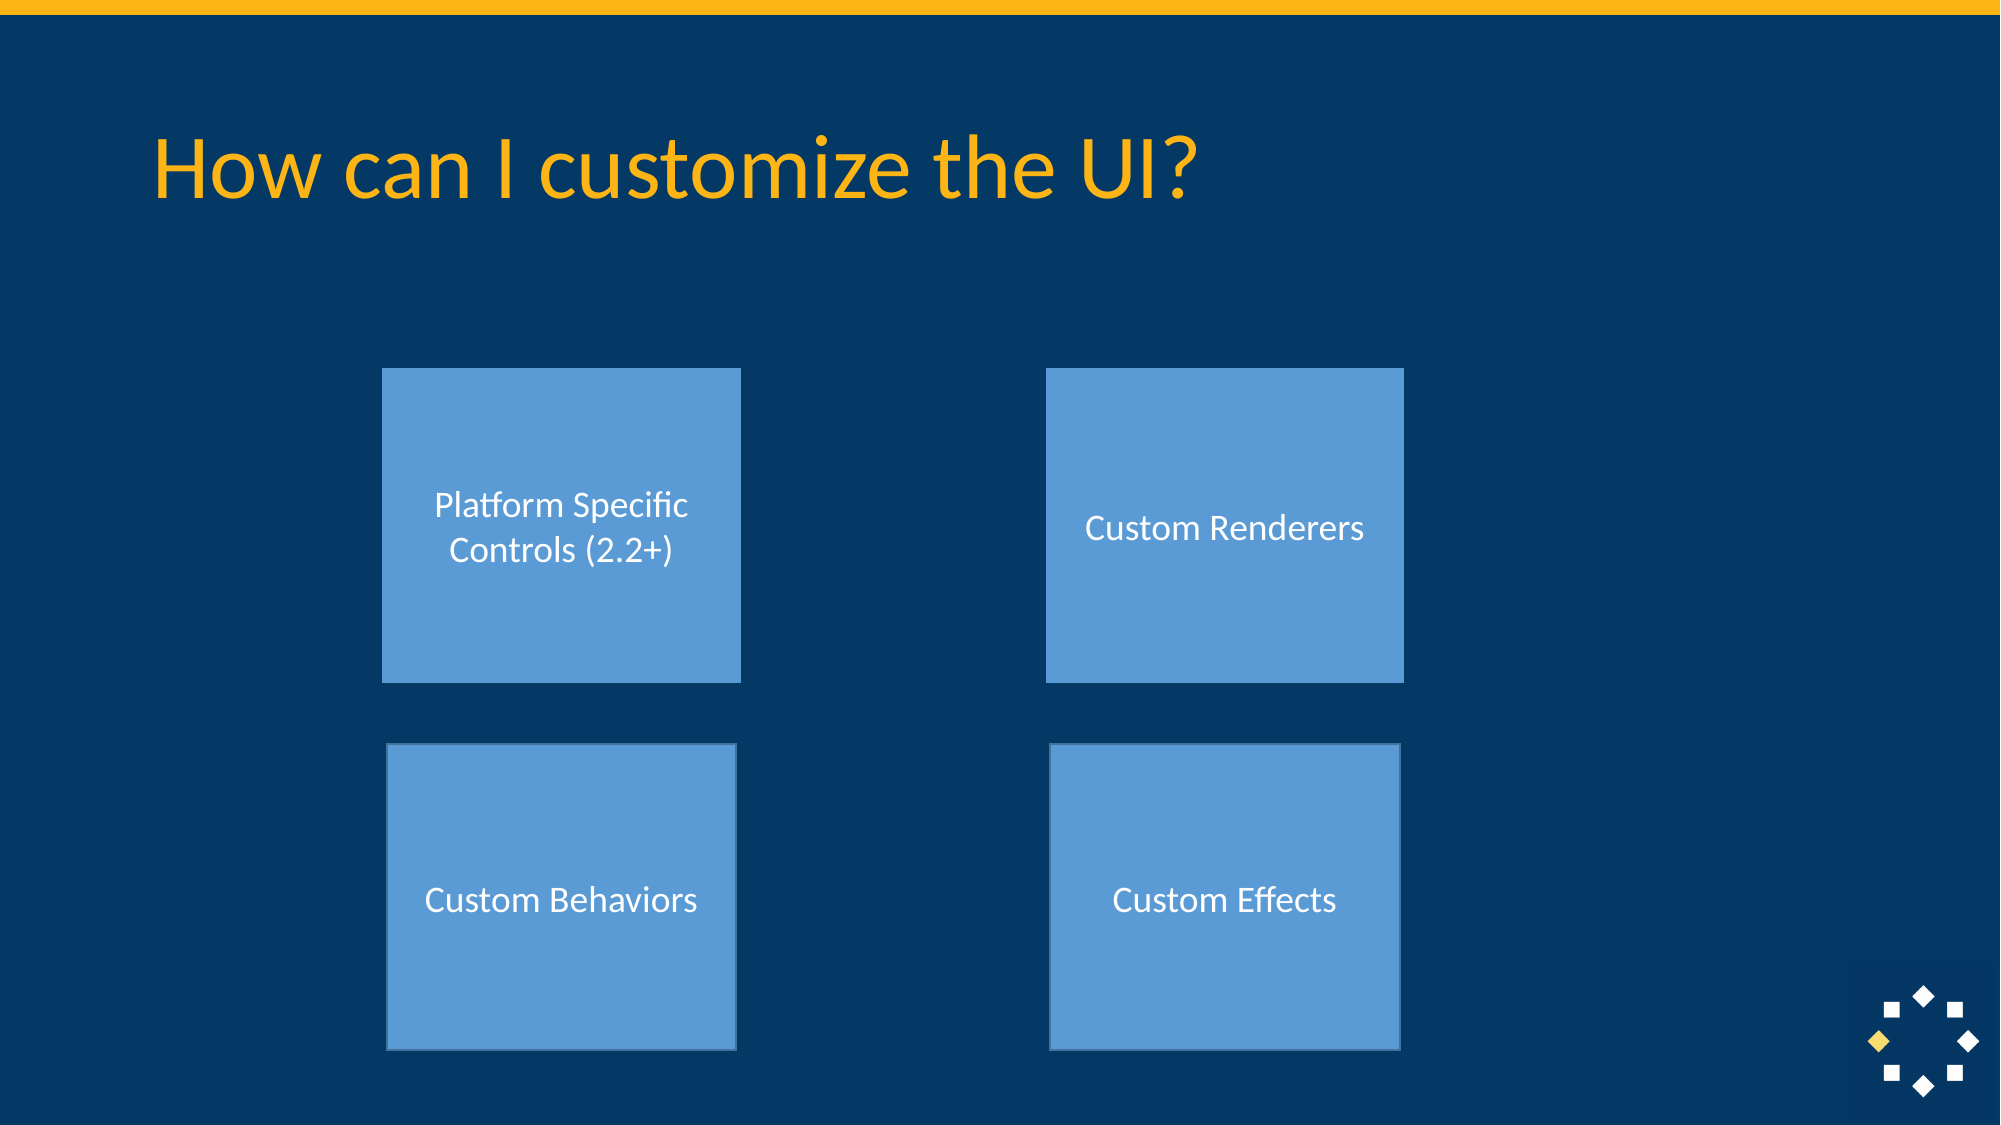

# How can I customize the UI?
Platform Specific Controls (2.2+)
Custom Renderers
Custom Behaviors
Custom Effects